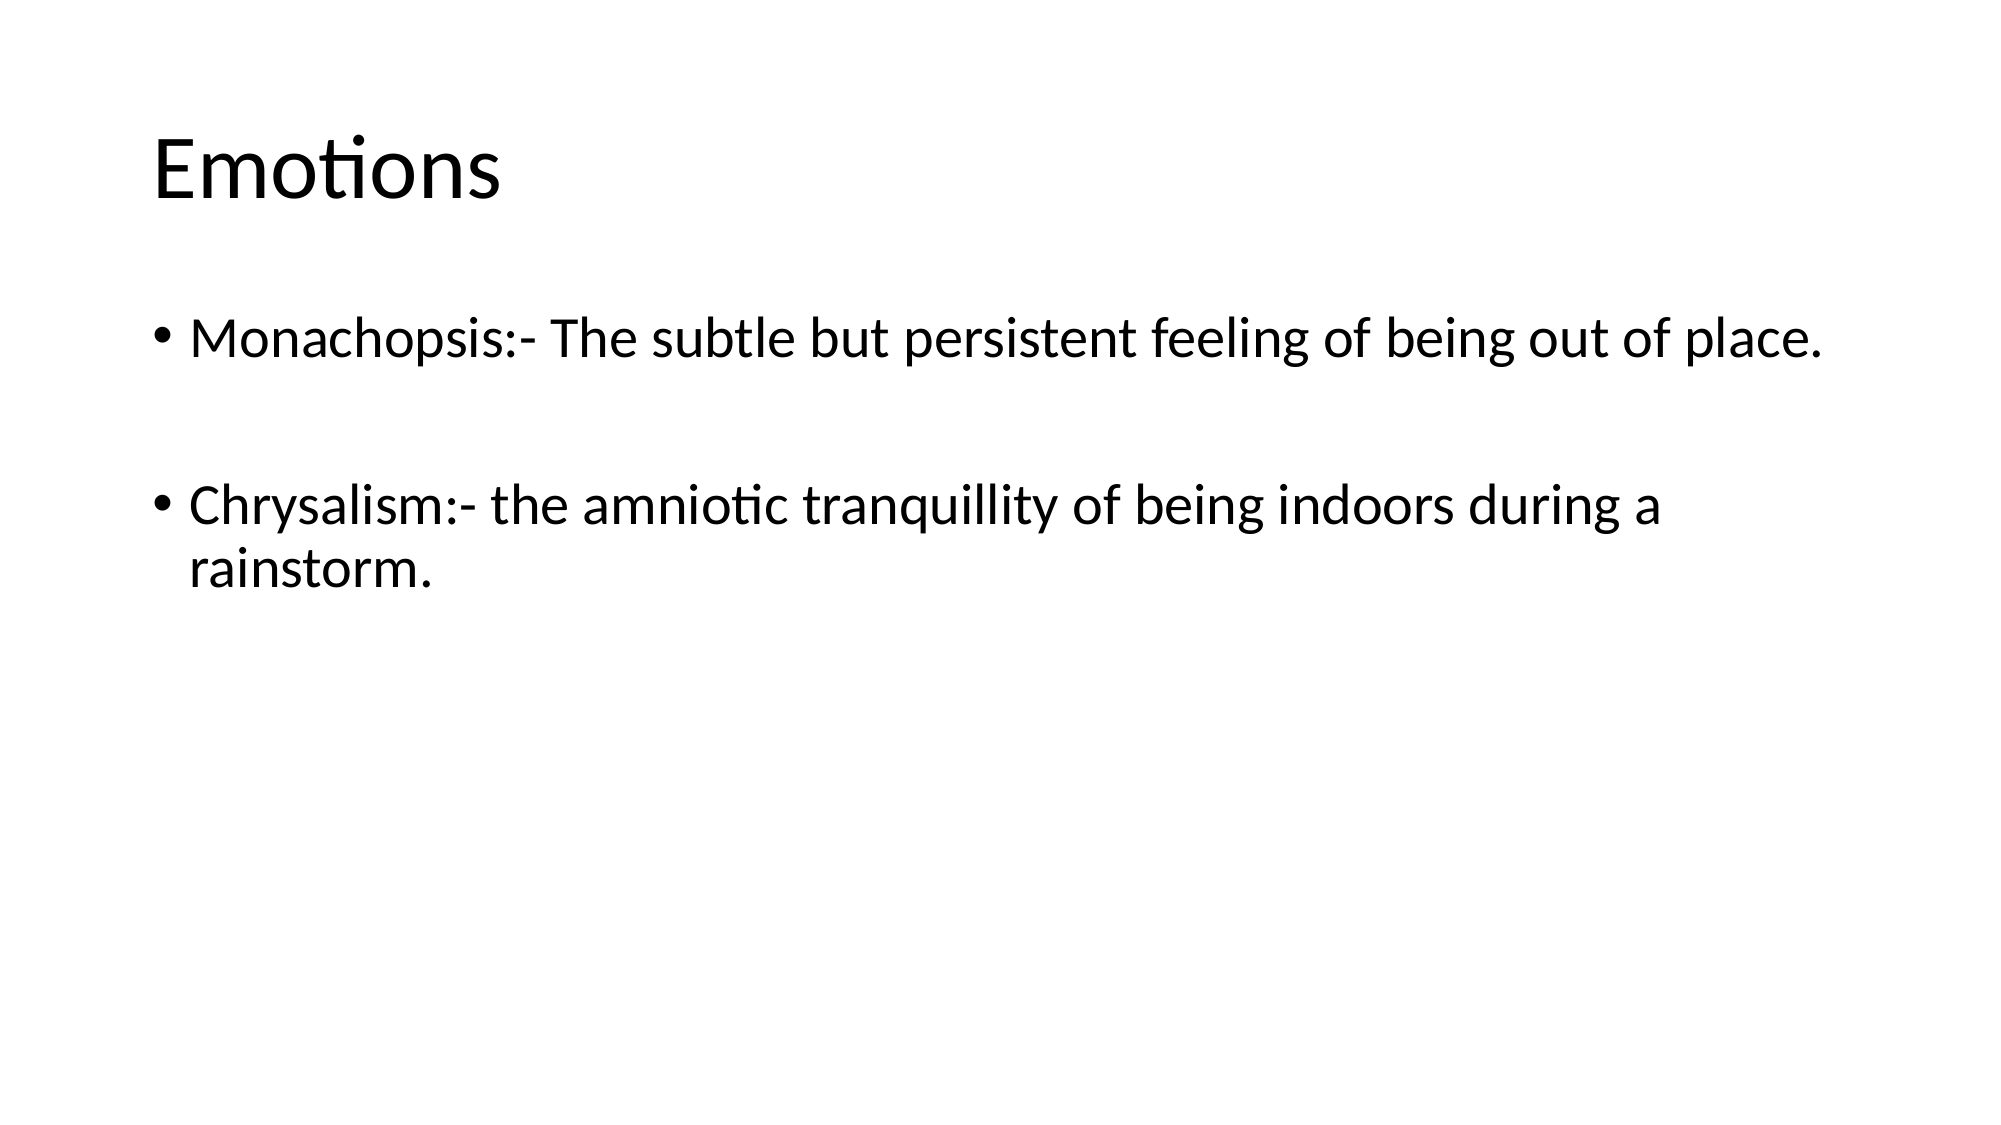

# Emotions
Monachopsis:- The subtle but persistent feeling of being out of place.

Chrysalism:- the amniotic tranquillity of being indoors during a rainstorm.